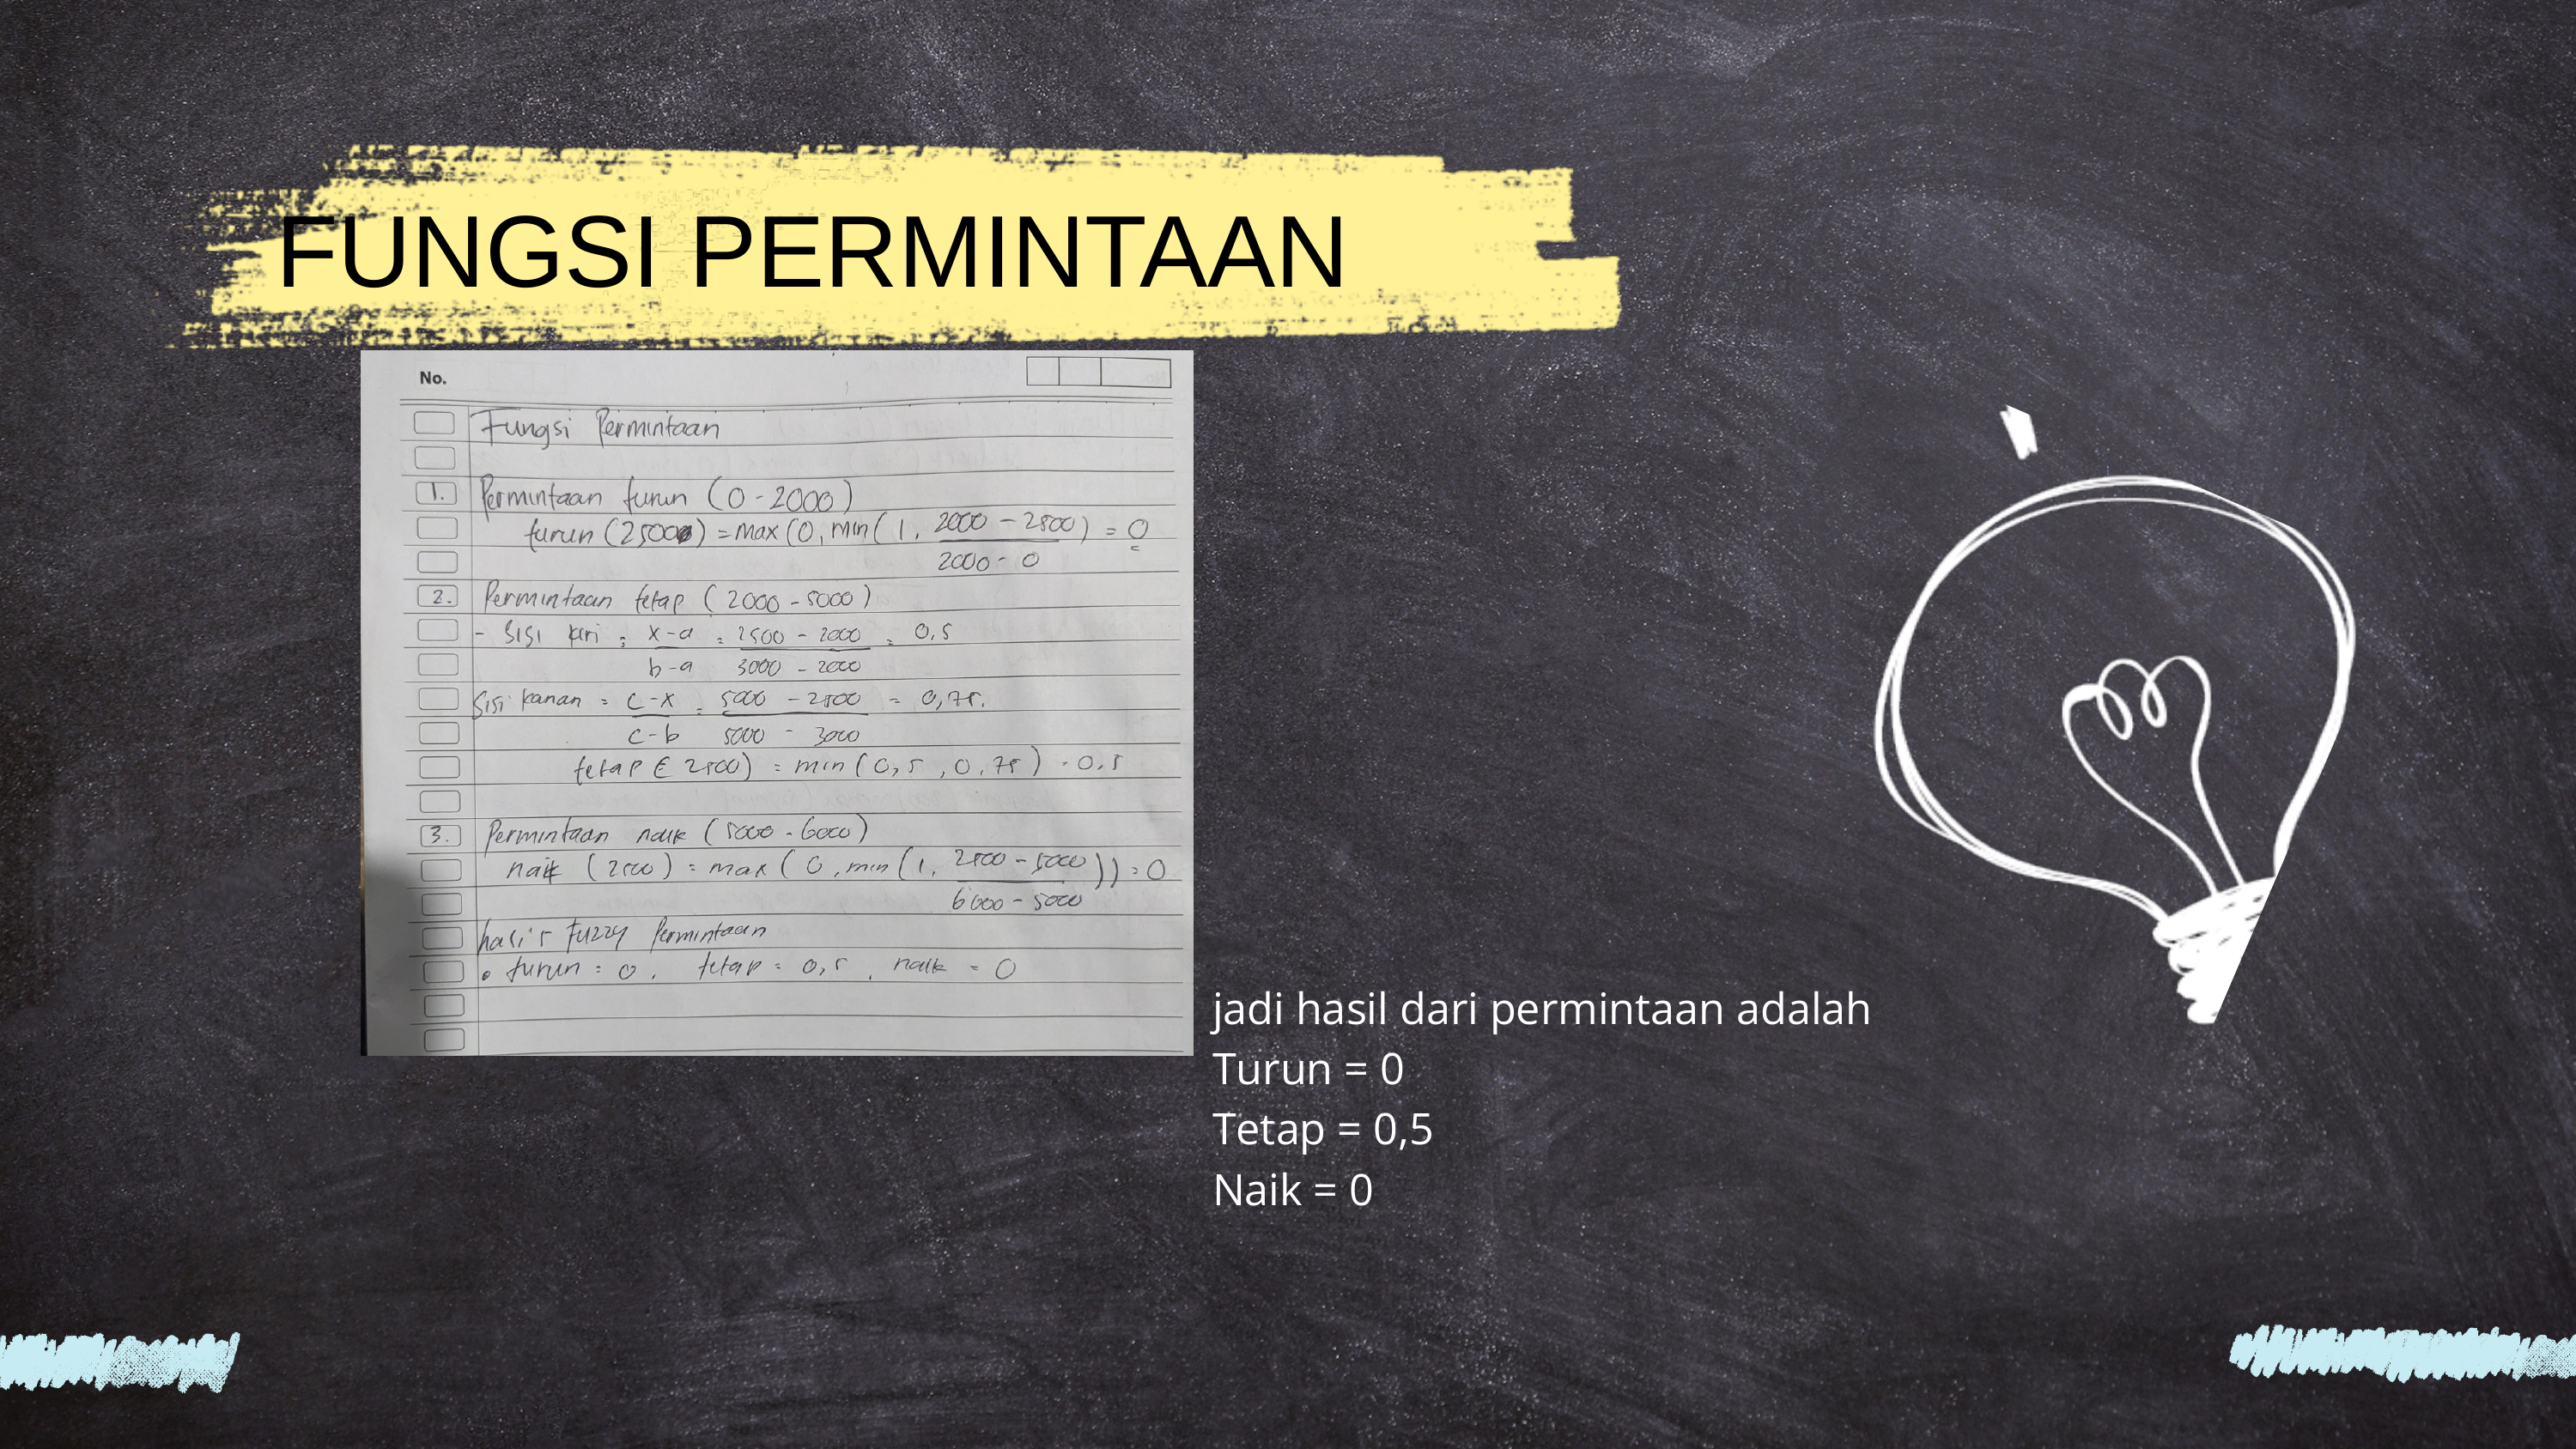

FUNGSI PERMINTAAN

jadi hasil dari permintaan adalah
Turun = 0
Tetap = 0,5
Naik = 0